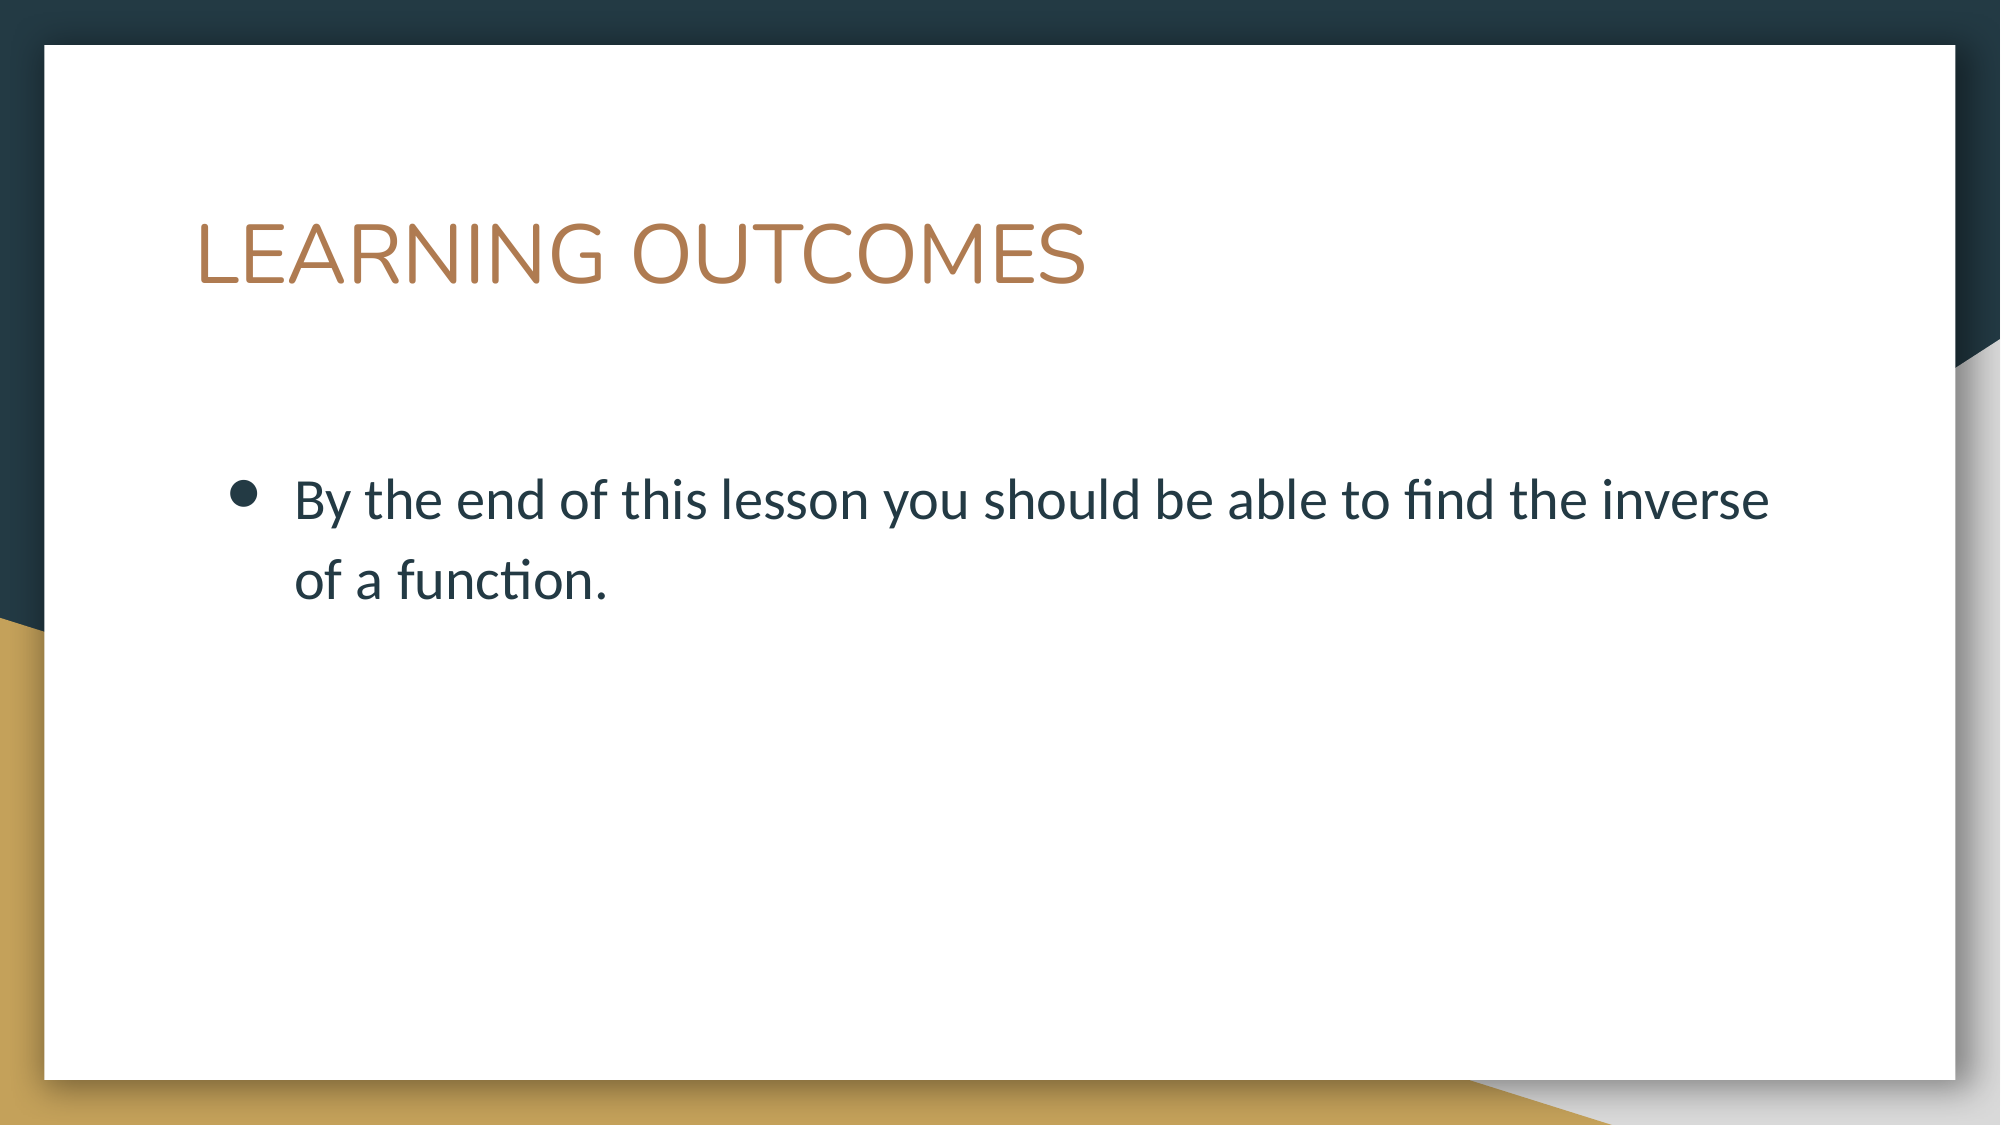

# LEARNING OUTCOMES
By the end of this lesson you should be able to find the inverse of a function.